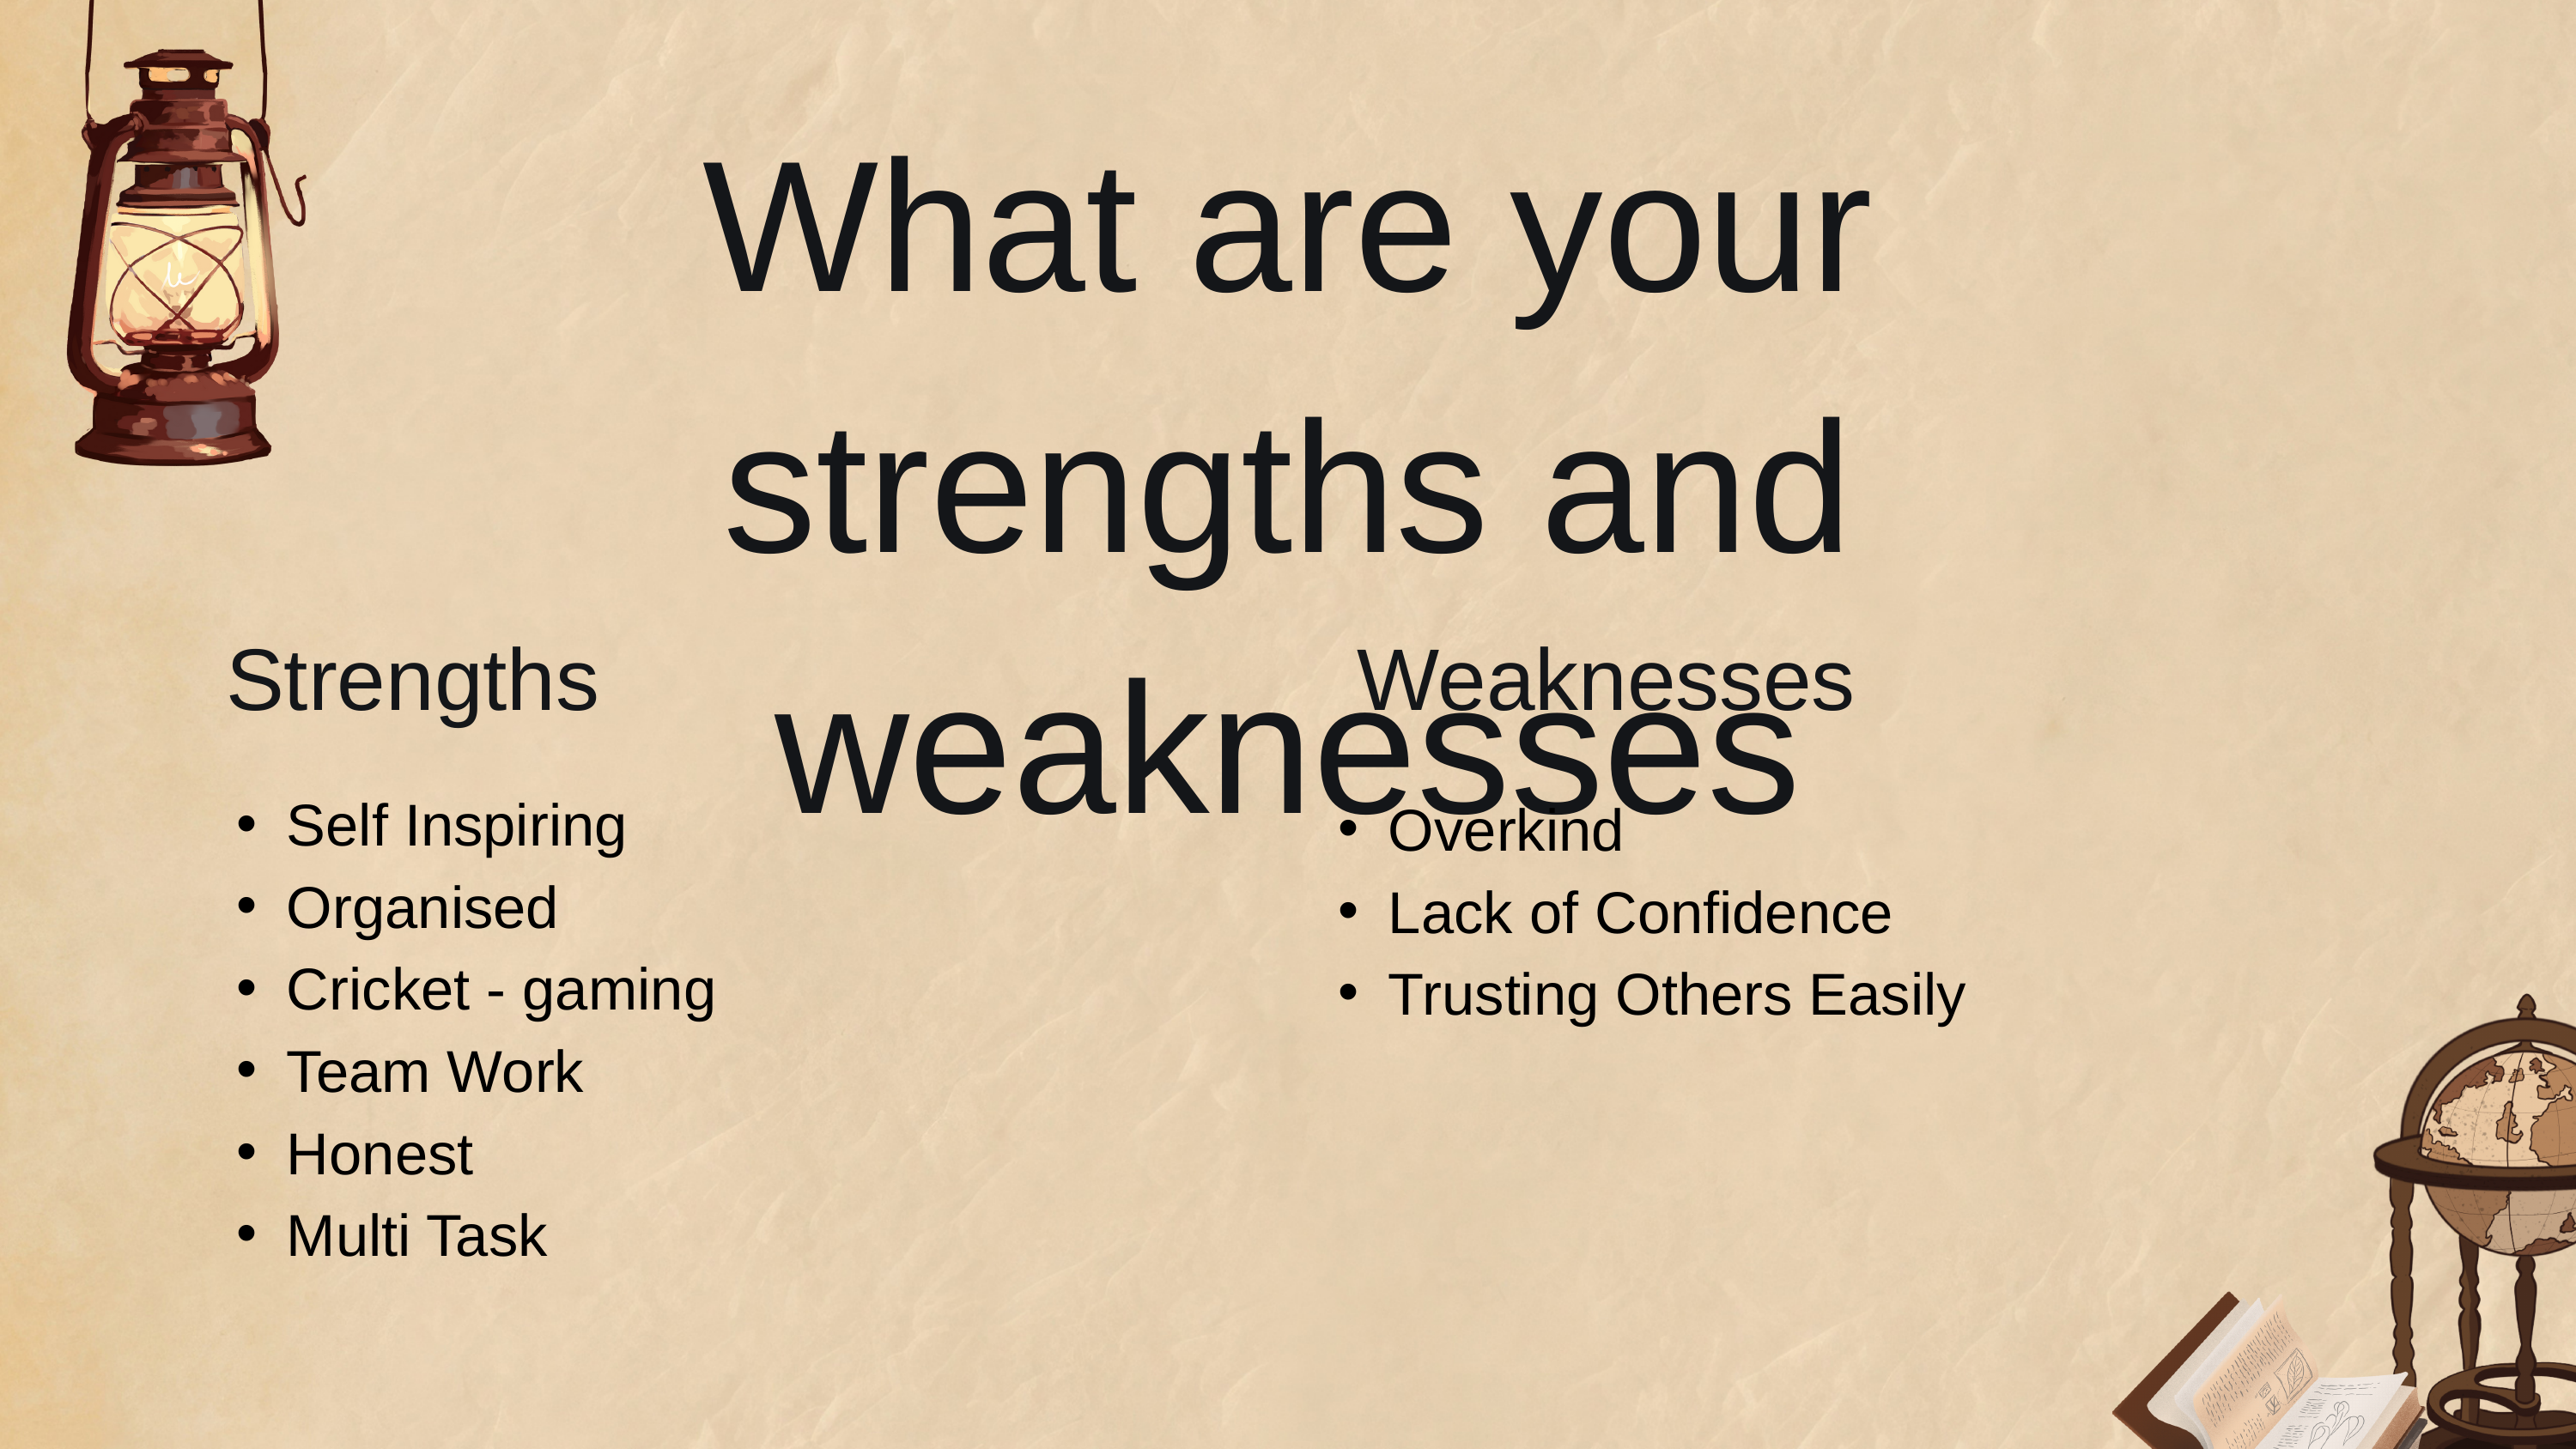

What are your strengths and weaknesses
Strengths
Weaknesses
Self Inspiring
Organised
Cricket - gaming
Team Work
Honest
Multi Task
Overkind
Lack of Confidence
Trusting Others Easily